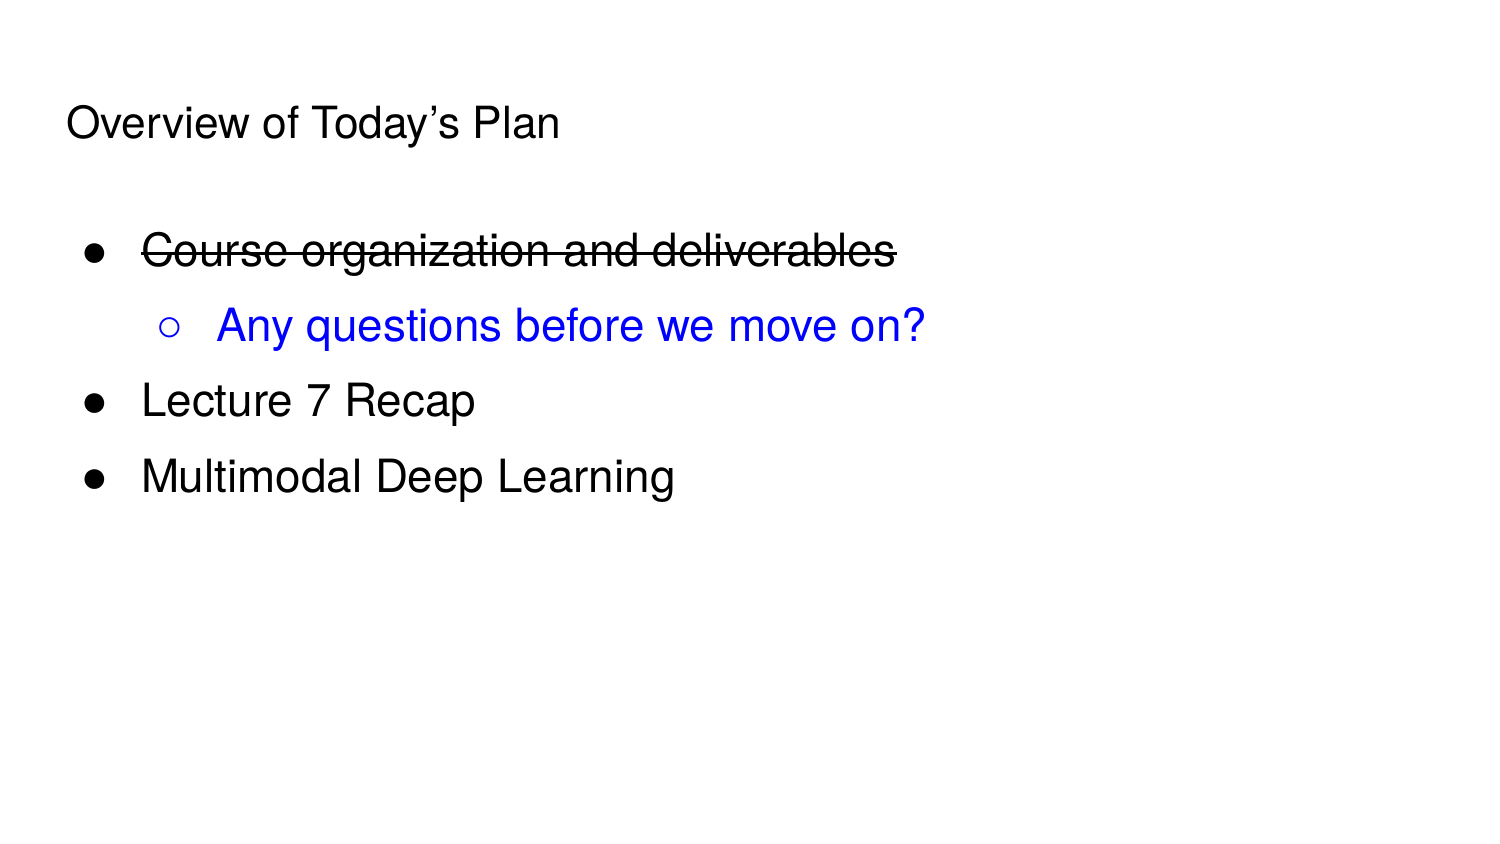

# Overview of Today’s Plan
Course organization and deliverables
Any questions before we move on?
Lecture 7 Recap
Multimodal Deep Learning